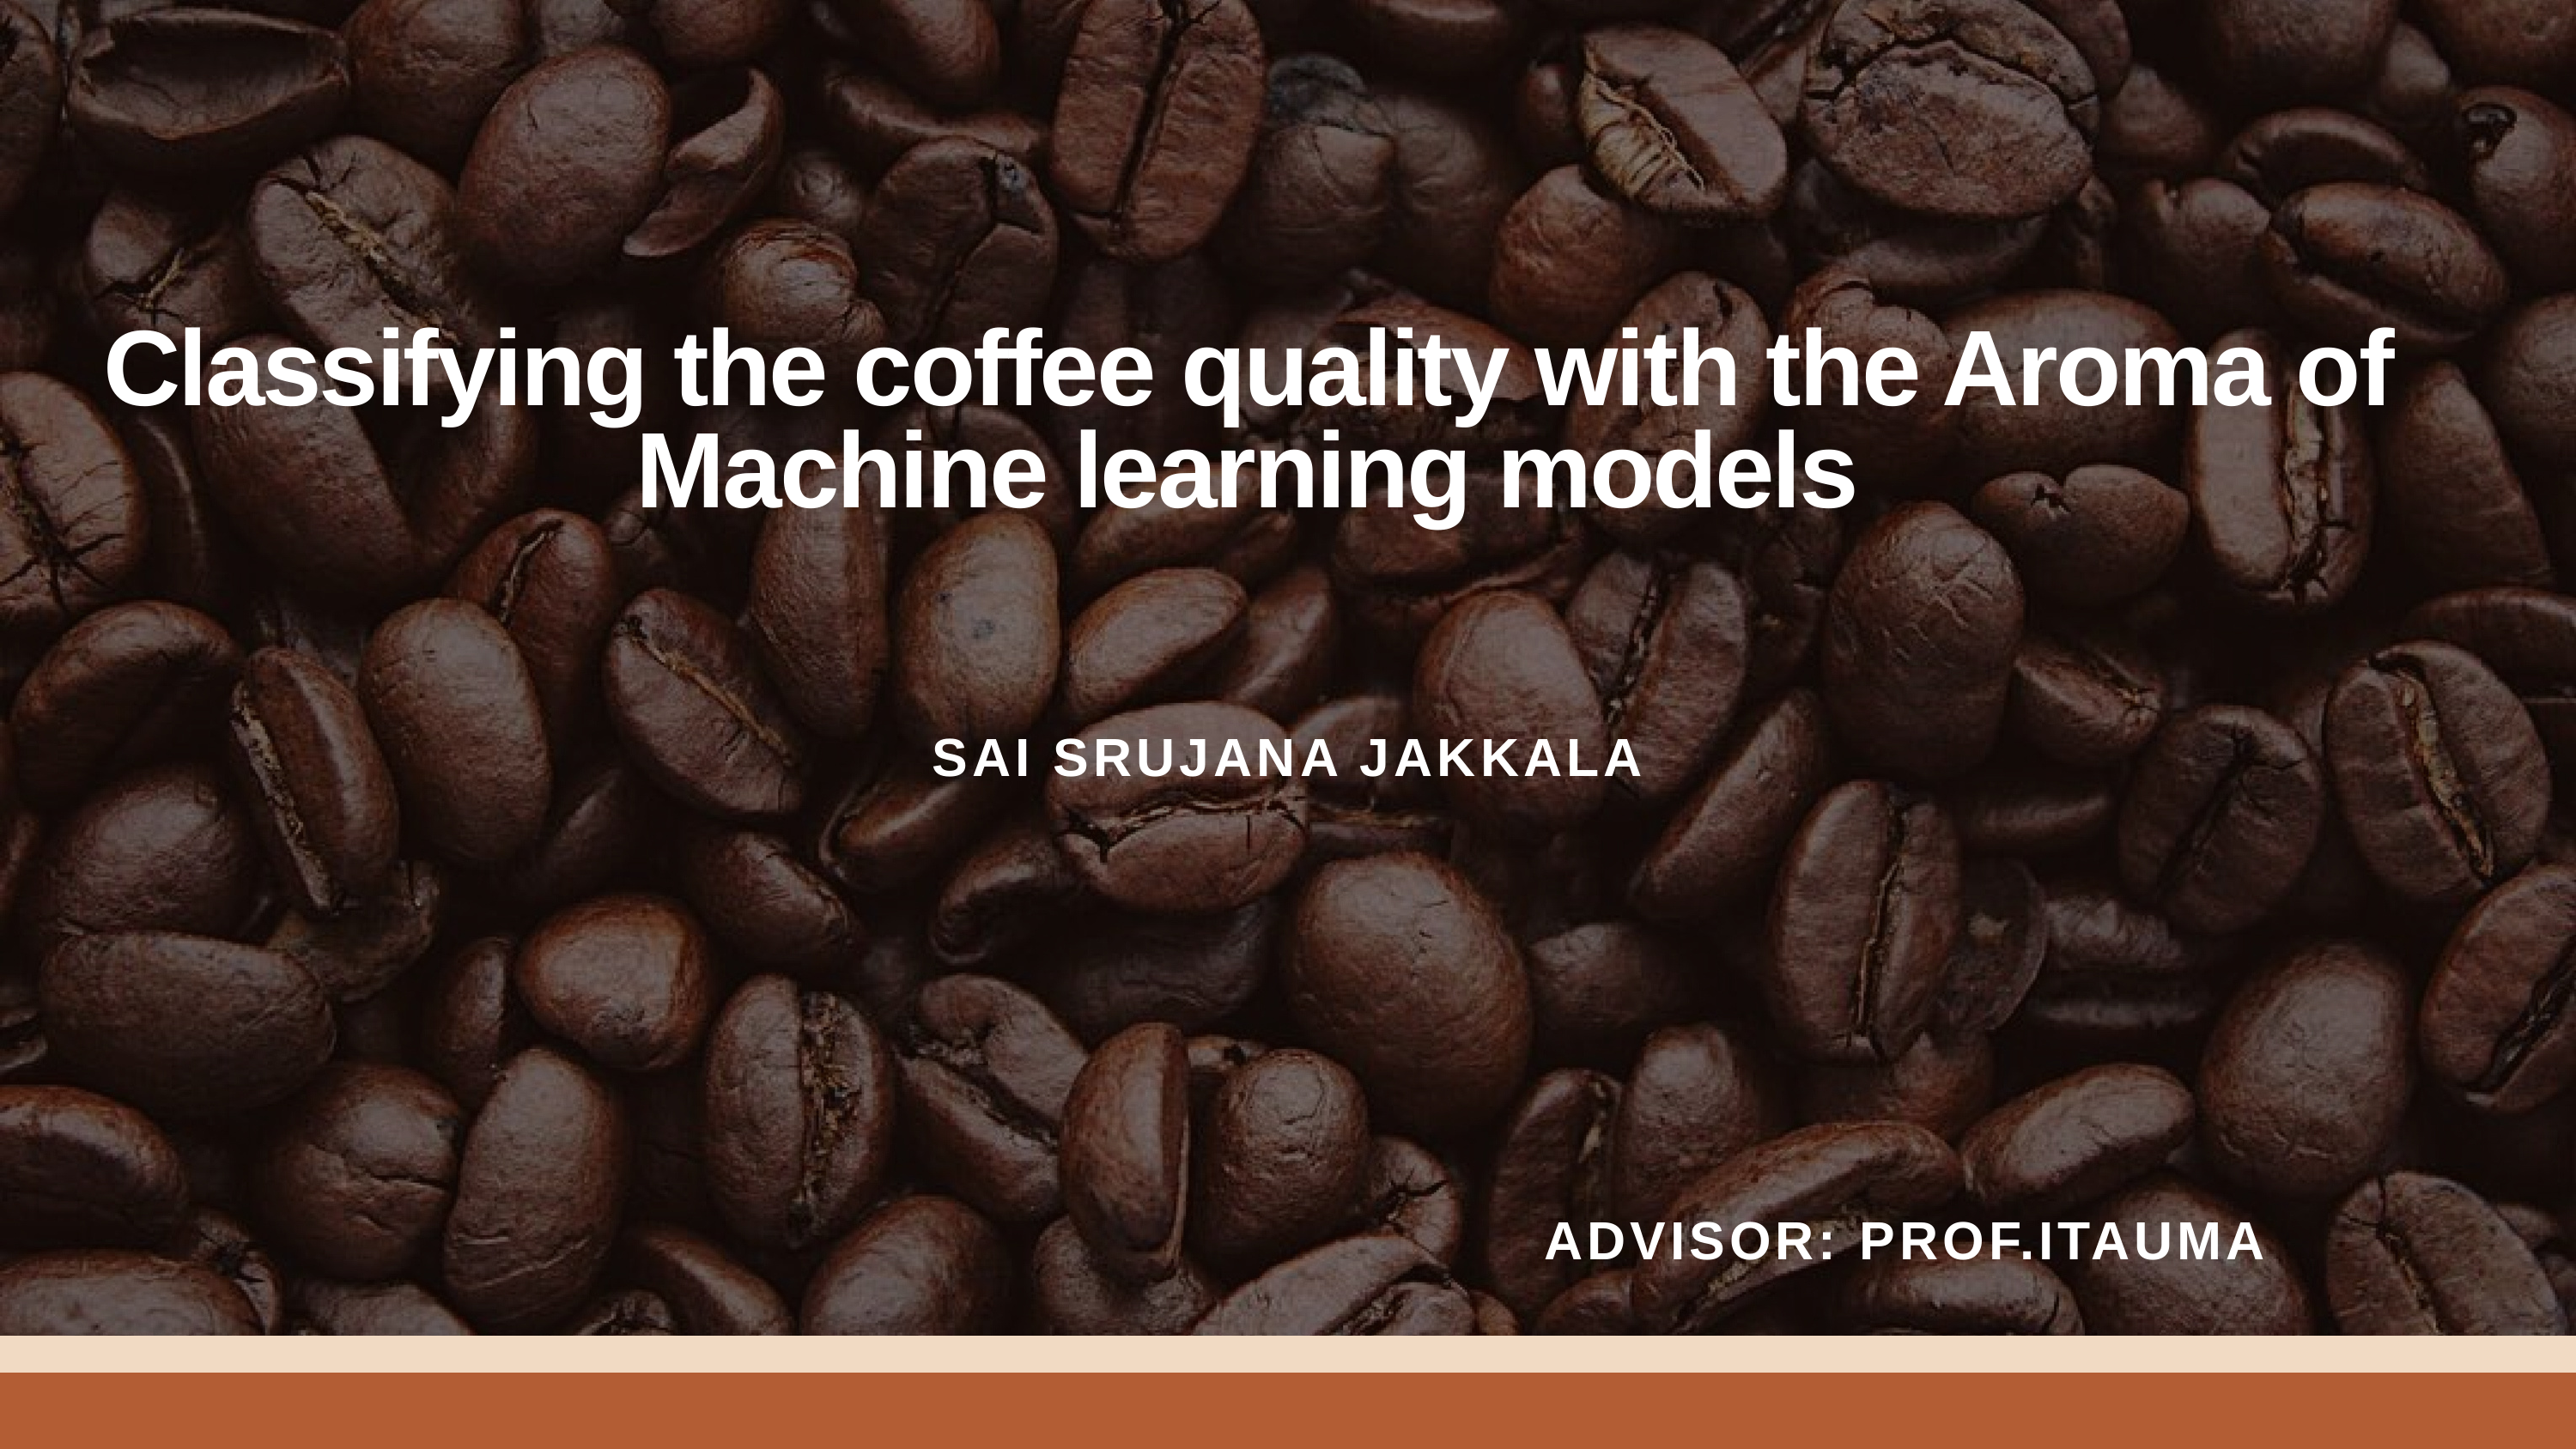

Classifying the coffee quality with the Aroma of Machine learning models
SAI SRUJANA JAKKALA
ADVISOR: PROF.ITAUMA